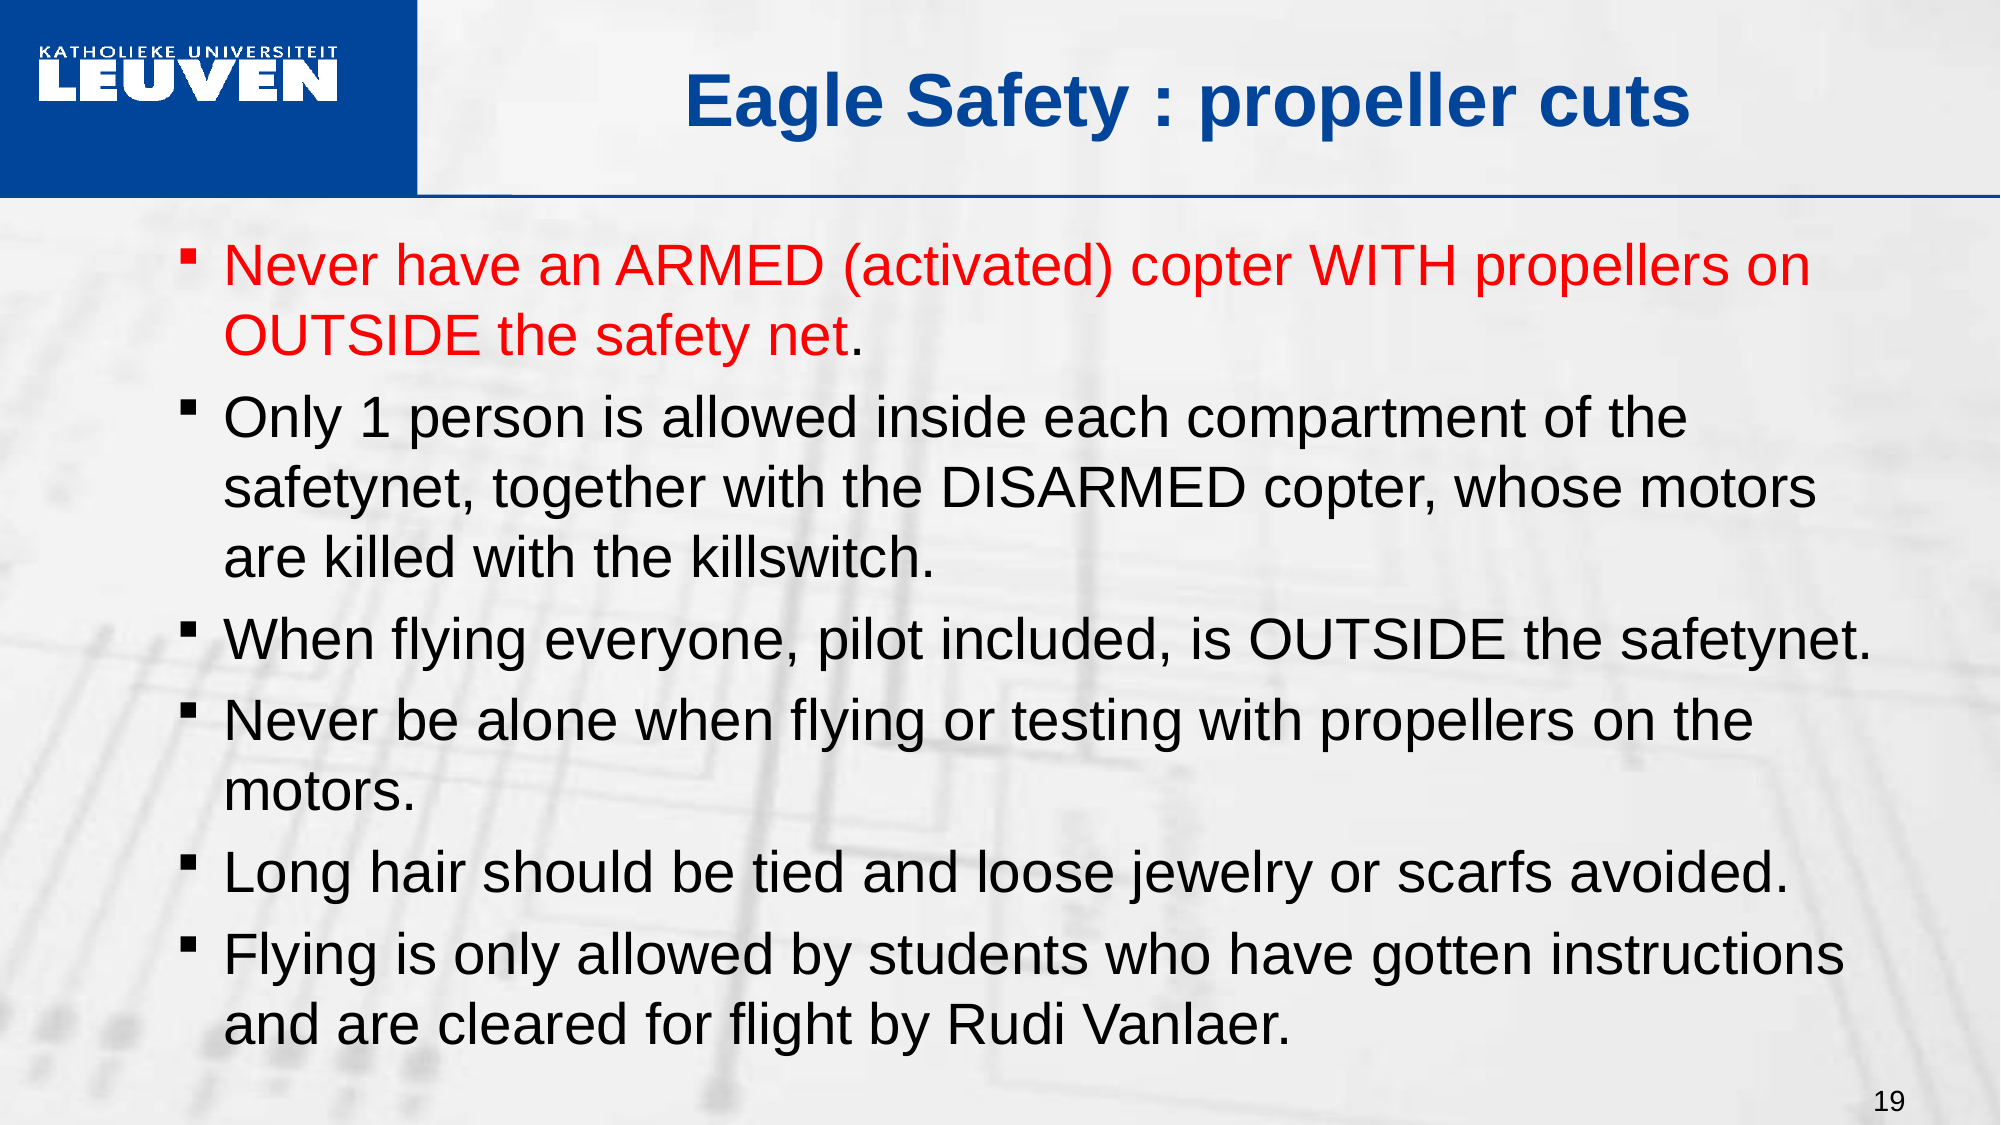

# Eagle Safety : propeller cuts
Never have an ARMED (activated) copter WITH propellers on OUTSIDE the safety net.
Only 1 person is allowed inside each compartment of the safetynet, together with the DISARMED copter, whose motors are killed with the killswitch.
When flying everyone, pilot included, is OUTSIDE the safetynet.
Never be alone when flying or testing with propellers on the motors.
Long hair should be tied and loose jewelry or scarfs avoided.
Flying is only allowed by students who have gotten instructions and are cleared for flight by Rudi Vanlaer.